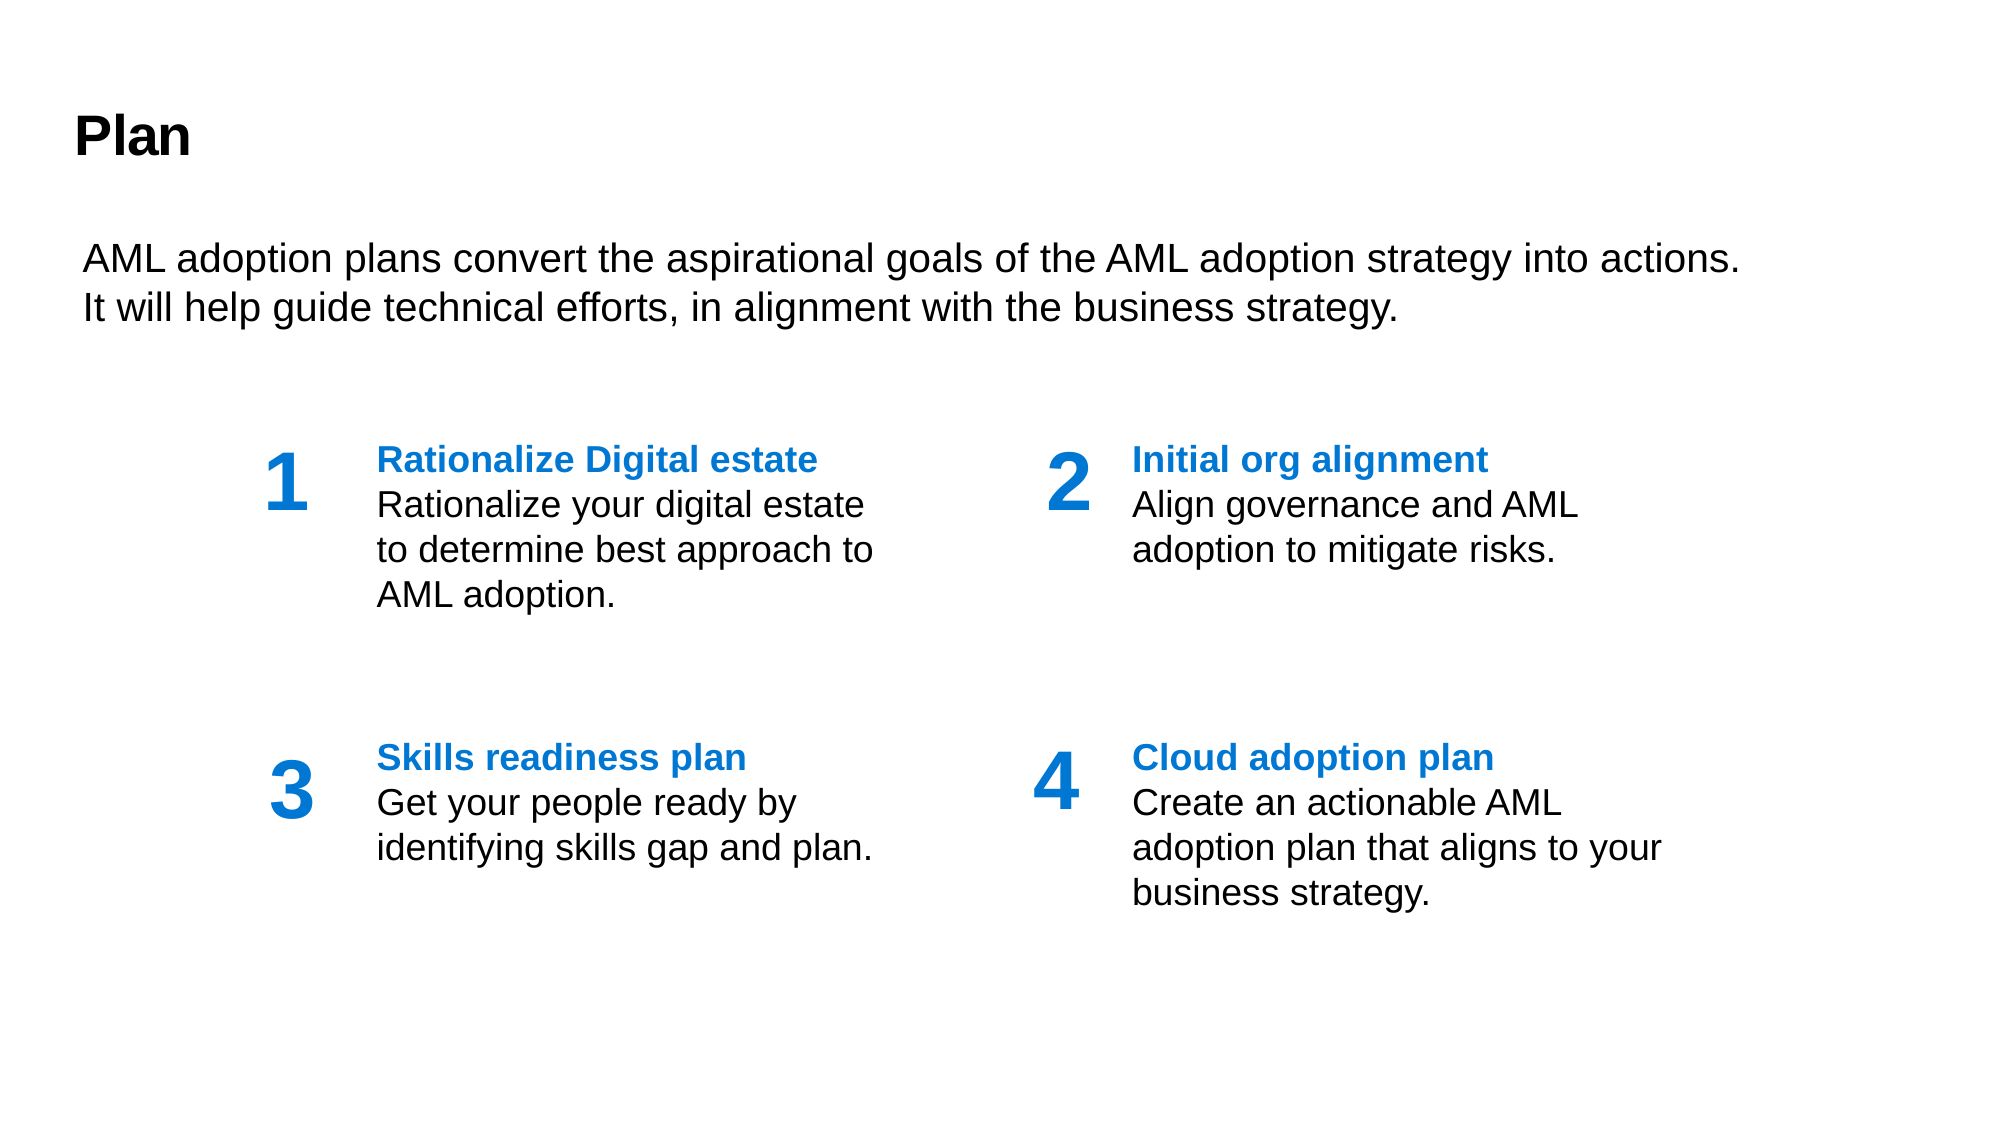

# Plan
AML adoption plans convert the aspirational goals of the AML adoption strategy into actions.
It will help guide technical efforts, in alignment with the business strategy.
1
2
Rationalize Digital estate
Rationalize your digital estate to determine best approach to AML adoption.
Initial org alignment
Align governance and AML adoption to mitigate risks.
Skills readiness plan
Get your people ready by identifying skills gap and plan.
4
Cloud adoption plan
Create an actionable AML adoption plan that aligns to your business strategy.
3